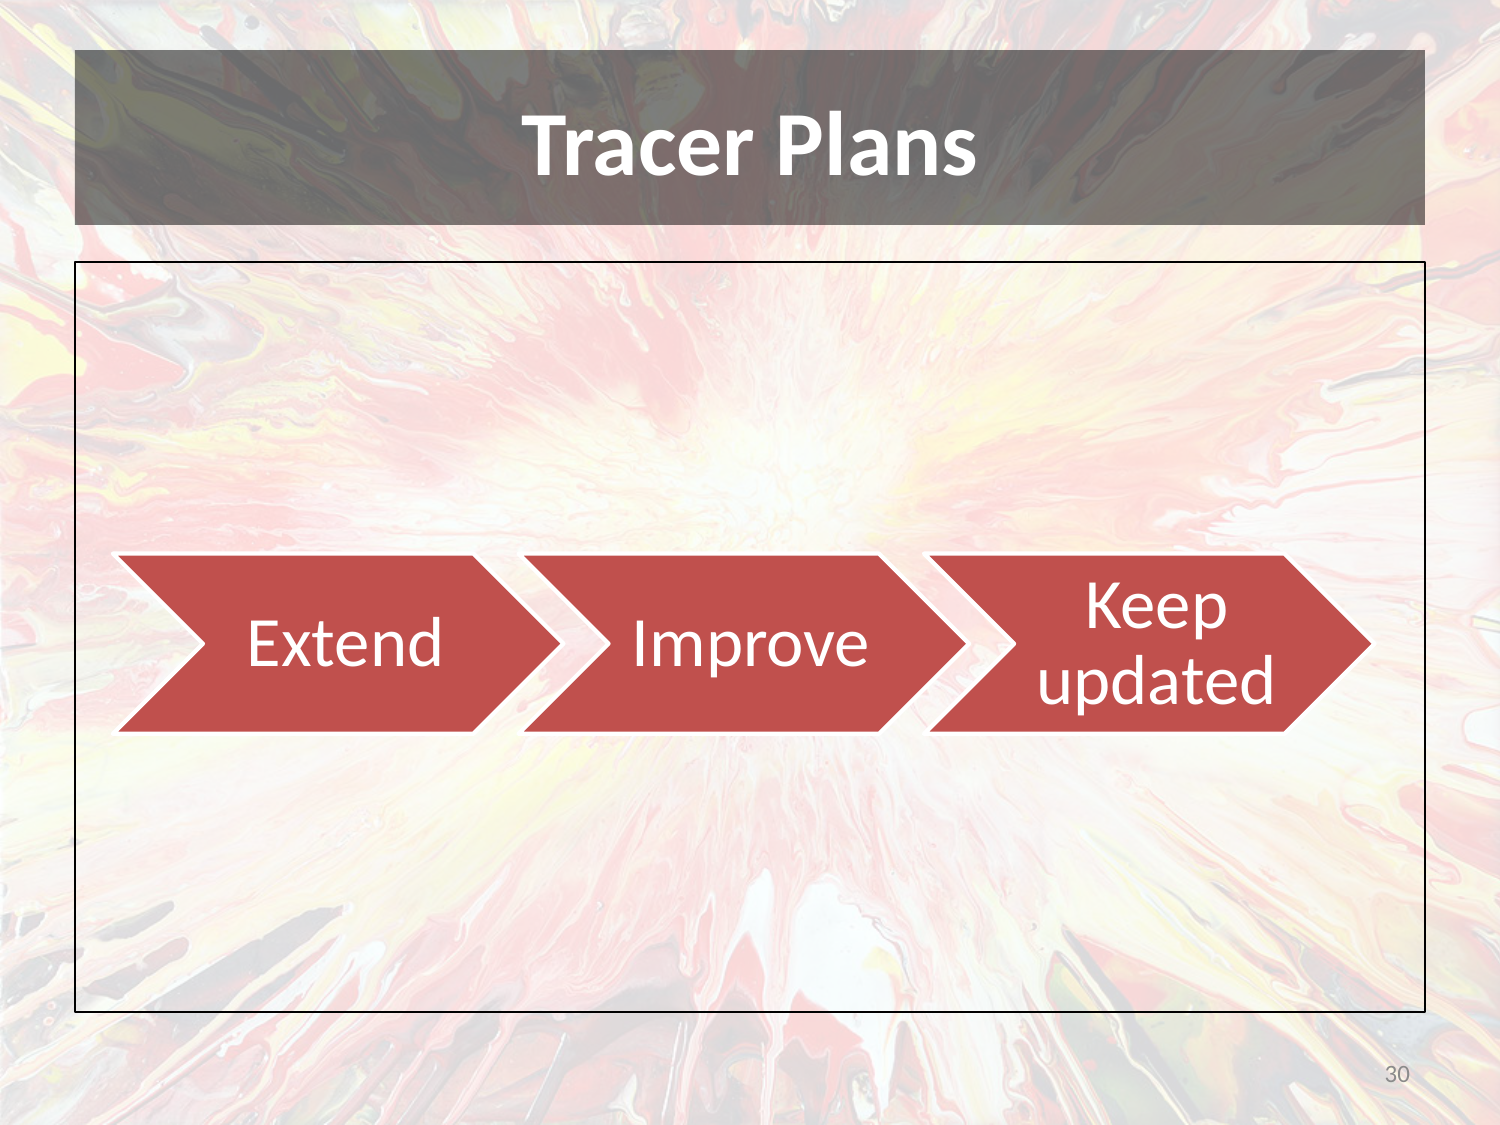

# Tracer Plans
Extend
Improve
Keep updated

30